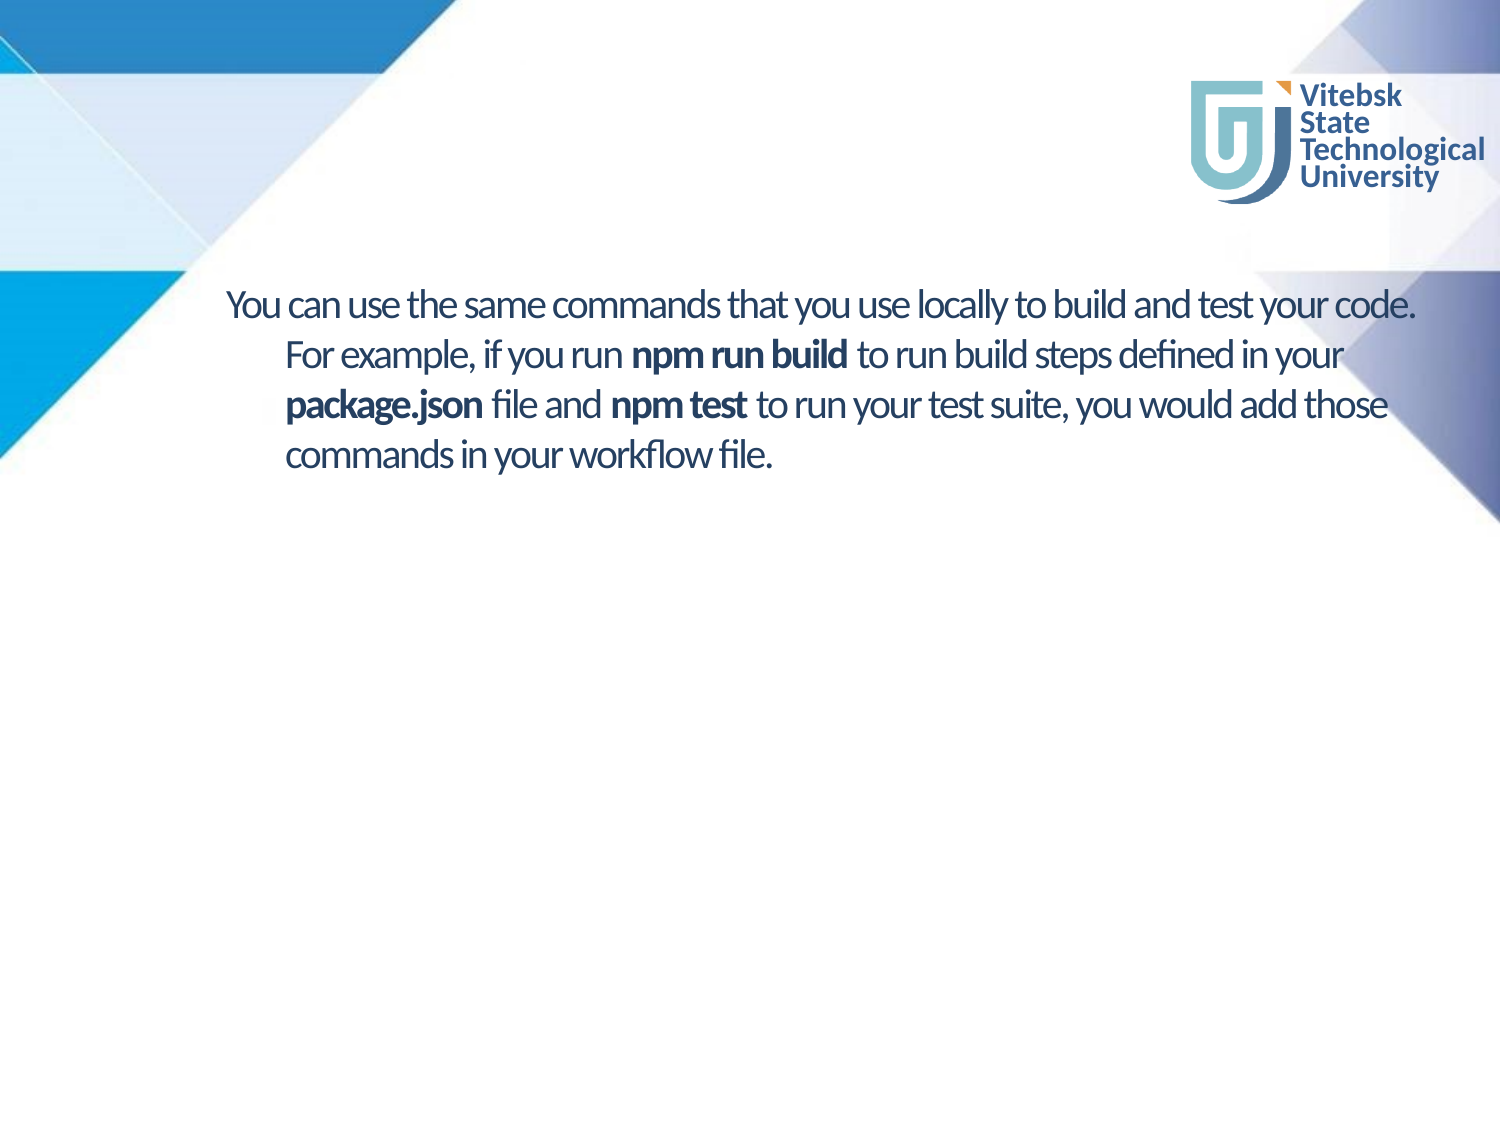

#
You can use the same commands that you use locally to build and test your code. For example, if you run npm run build to run build steps defined in your package.json file and npm test to run your test suite, you would add those commands in your workflow file.